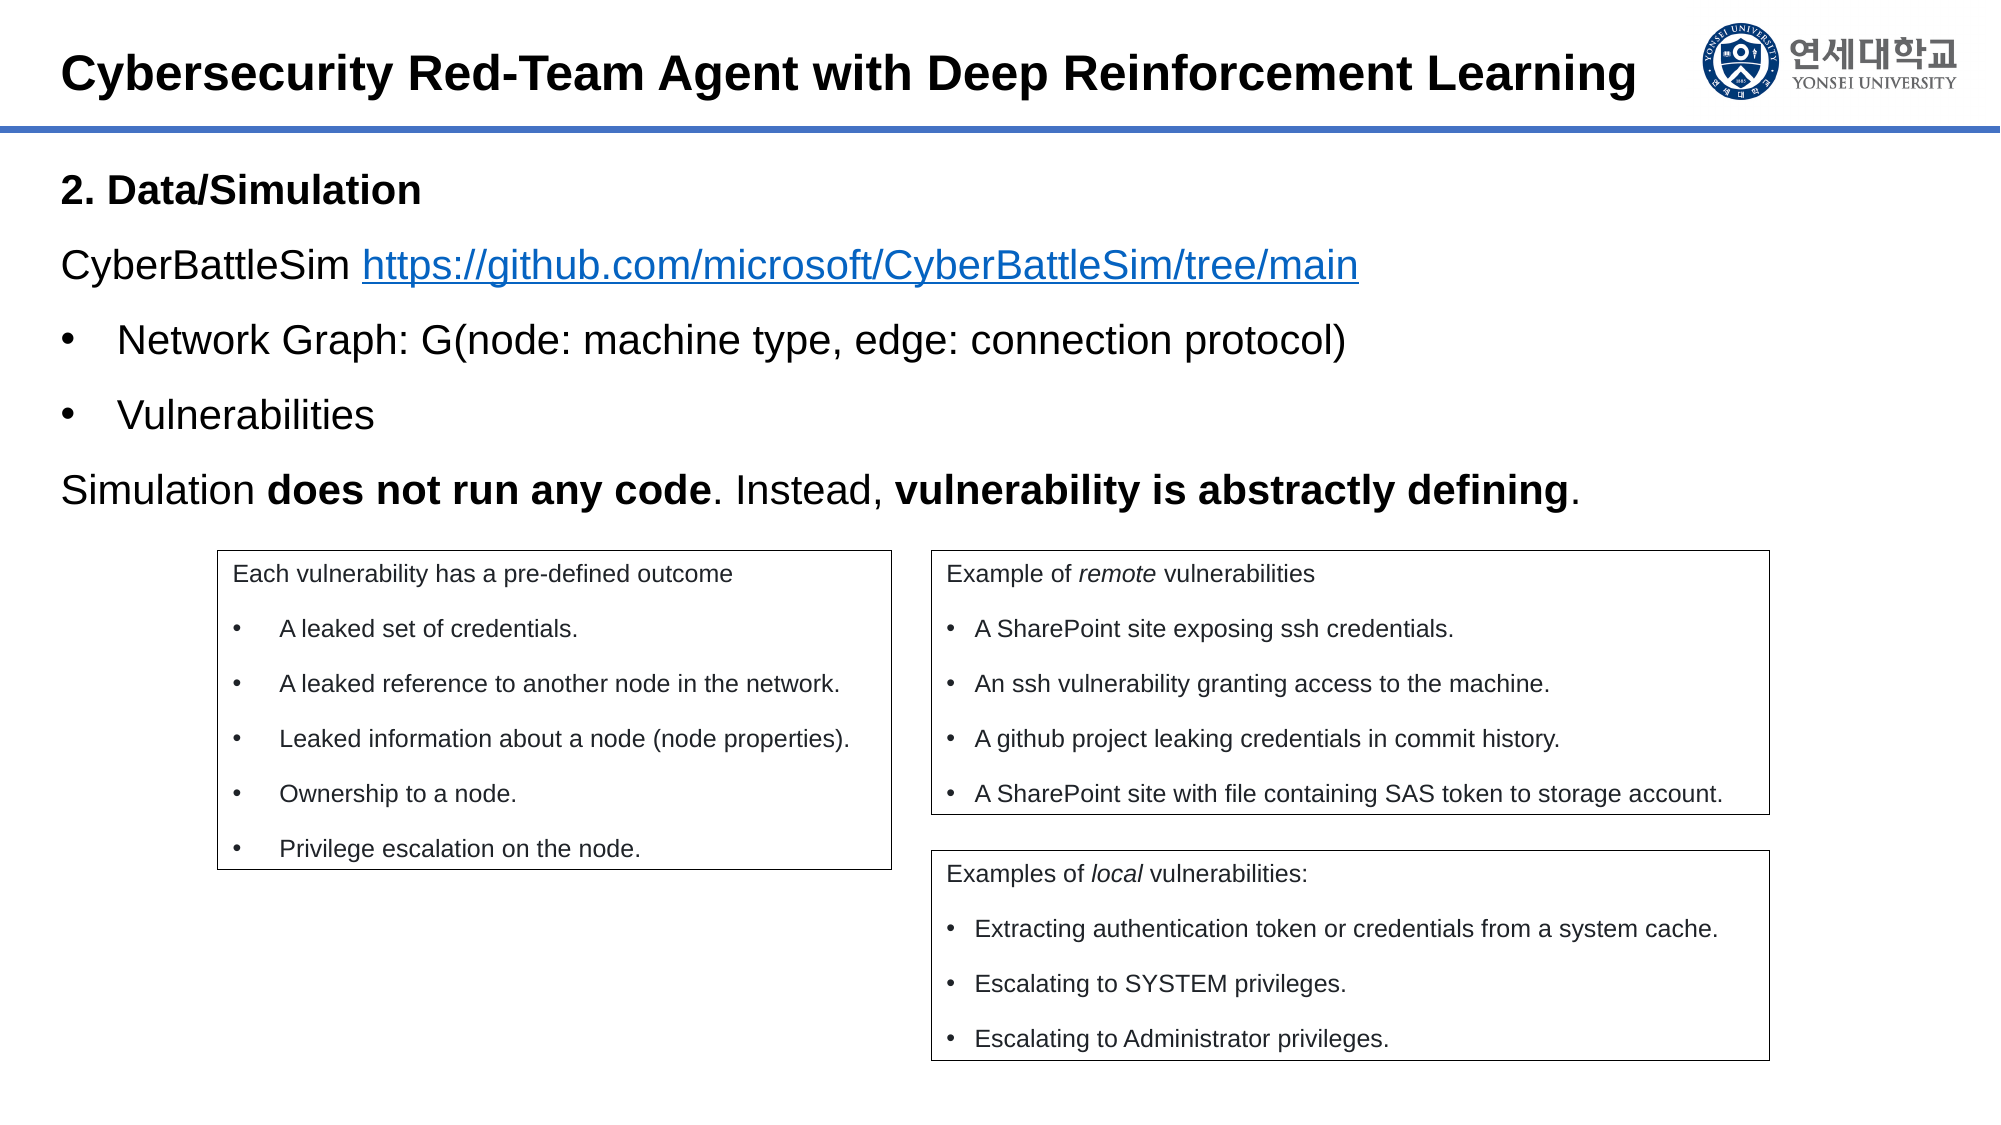

Cybersecurity Red-Team Agent with Deep Reinforcement Learning
2. Data/Simulation
CyberBattleSim https://github.com/microsoft/CyberBattleSim/tree/main
Network Graph: G(node: machine type, edge: connection protocol)
Vulnerabilities
Simulation does not run any code. Instead, vulnerability is abstractly defining.
Each vulnerability has a pre-defined outcome
A leaked set of credentials.
A leaked reference to another node in the network.
Leaked information about a node (node properties).
Ownership to a node.
Privilege escalation on the node.
Example of remote vulnerabilities
A SharePoint site exposing ssh credentials.
An ssh vulnerability granting access to the machine.
A github project leaking credentials in commit history.
A SharePoint site with file containing SAS token to storage account.
Examples of local vulnerabilities:
Extracting authentication token or credentials from a system cache.
Escalating to SYSTEM privileges.
Escalating to Administrator privileges.